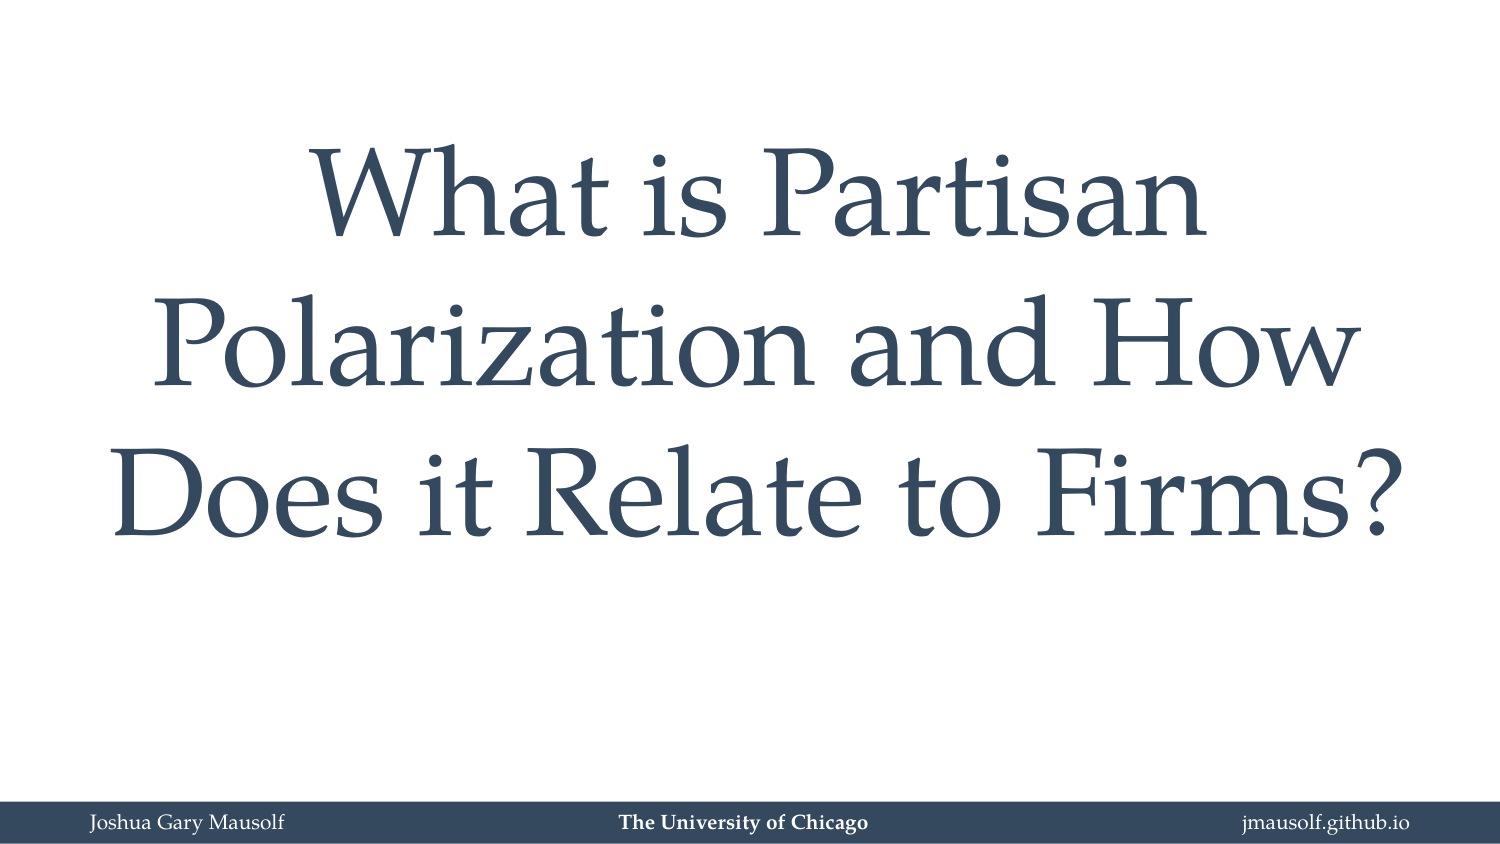

# What is Partisan Polarization and How Does it Relate to Firms?